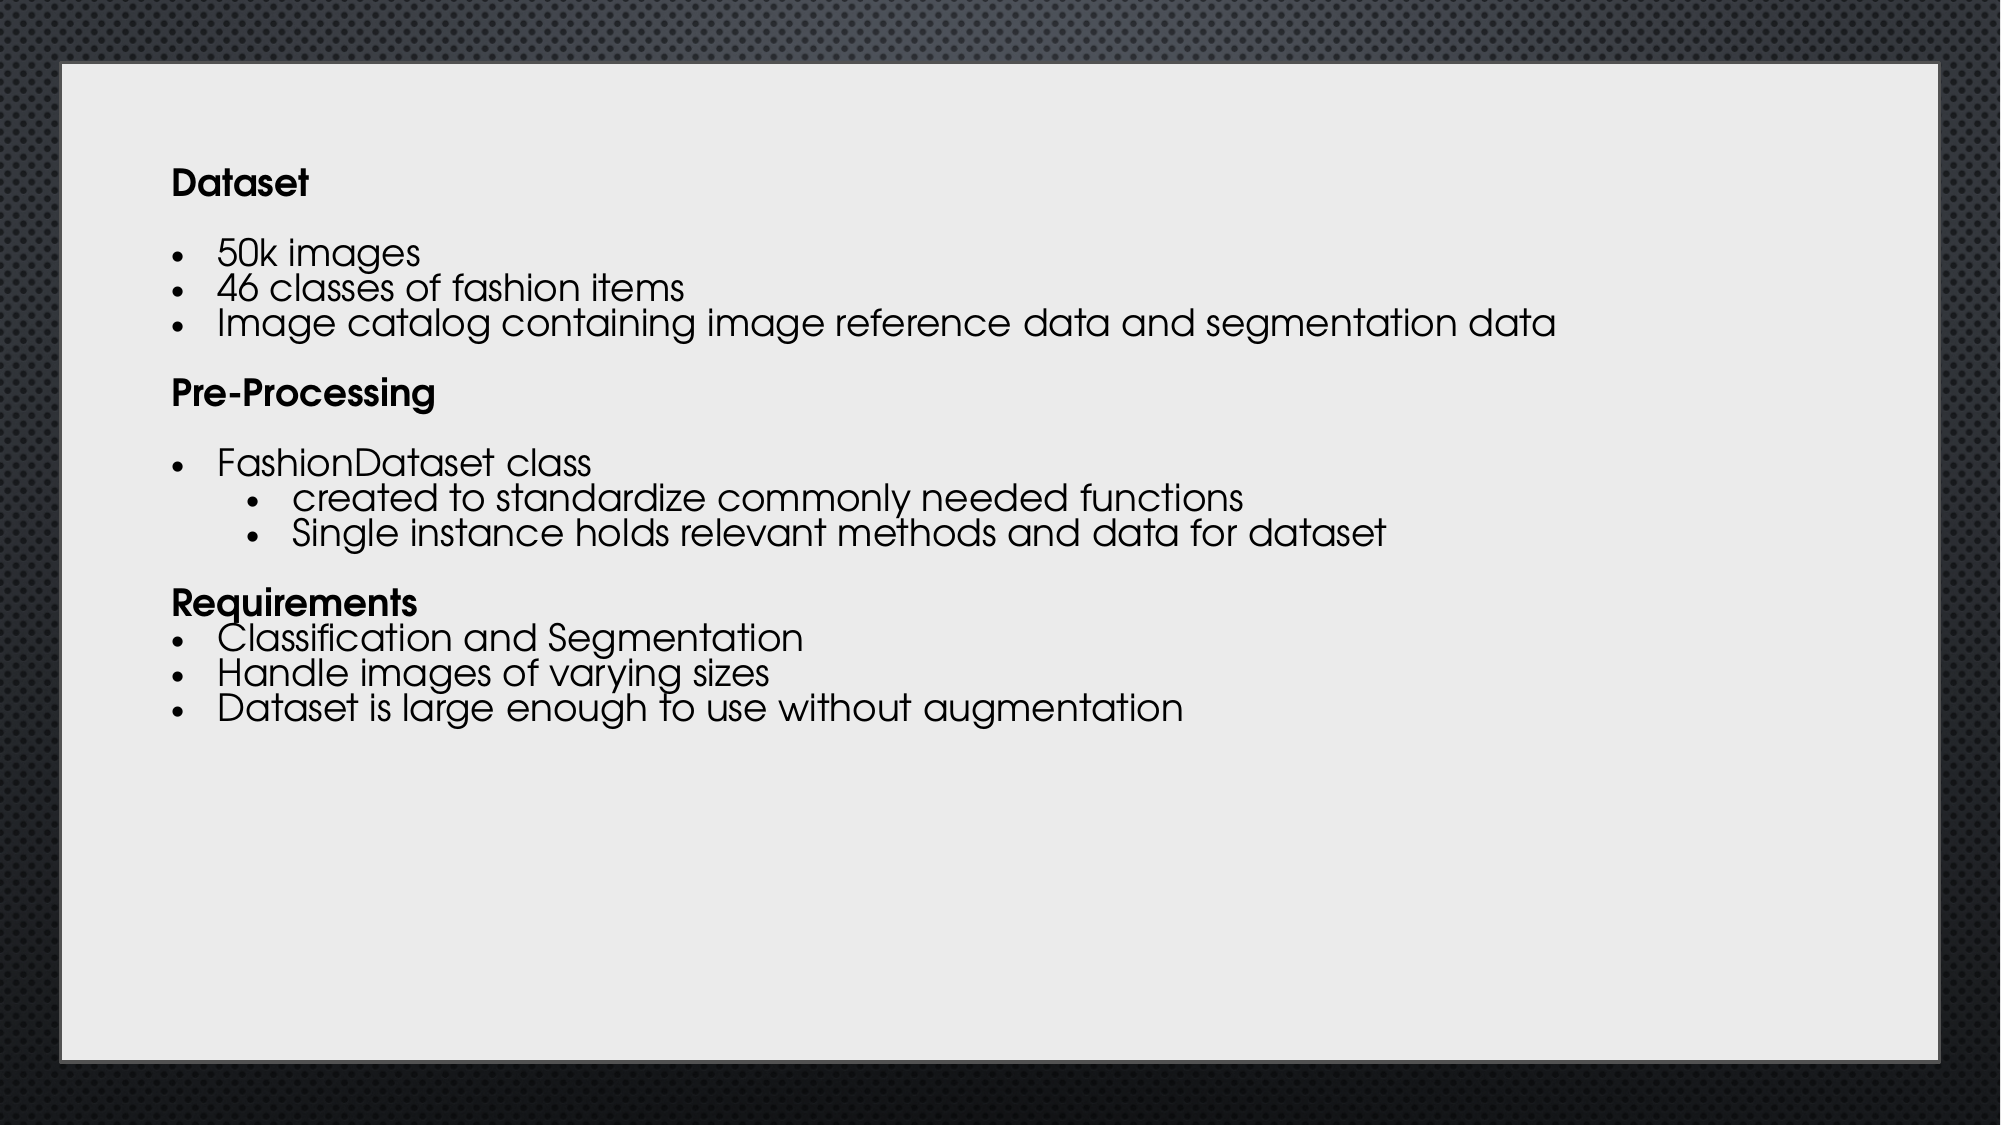

Dataset

50k images
46 classes of fashion items
Image catalog containing image reference data and segmentation data

Pre-Processing

FashionDataset class
created to standardize commonly needed functions
Single instance holds relevant methods and data for dataset

Requirements
Classification and Segmentation
Handle images of varying sizes
Dataset is large enough to use without augmentation